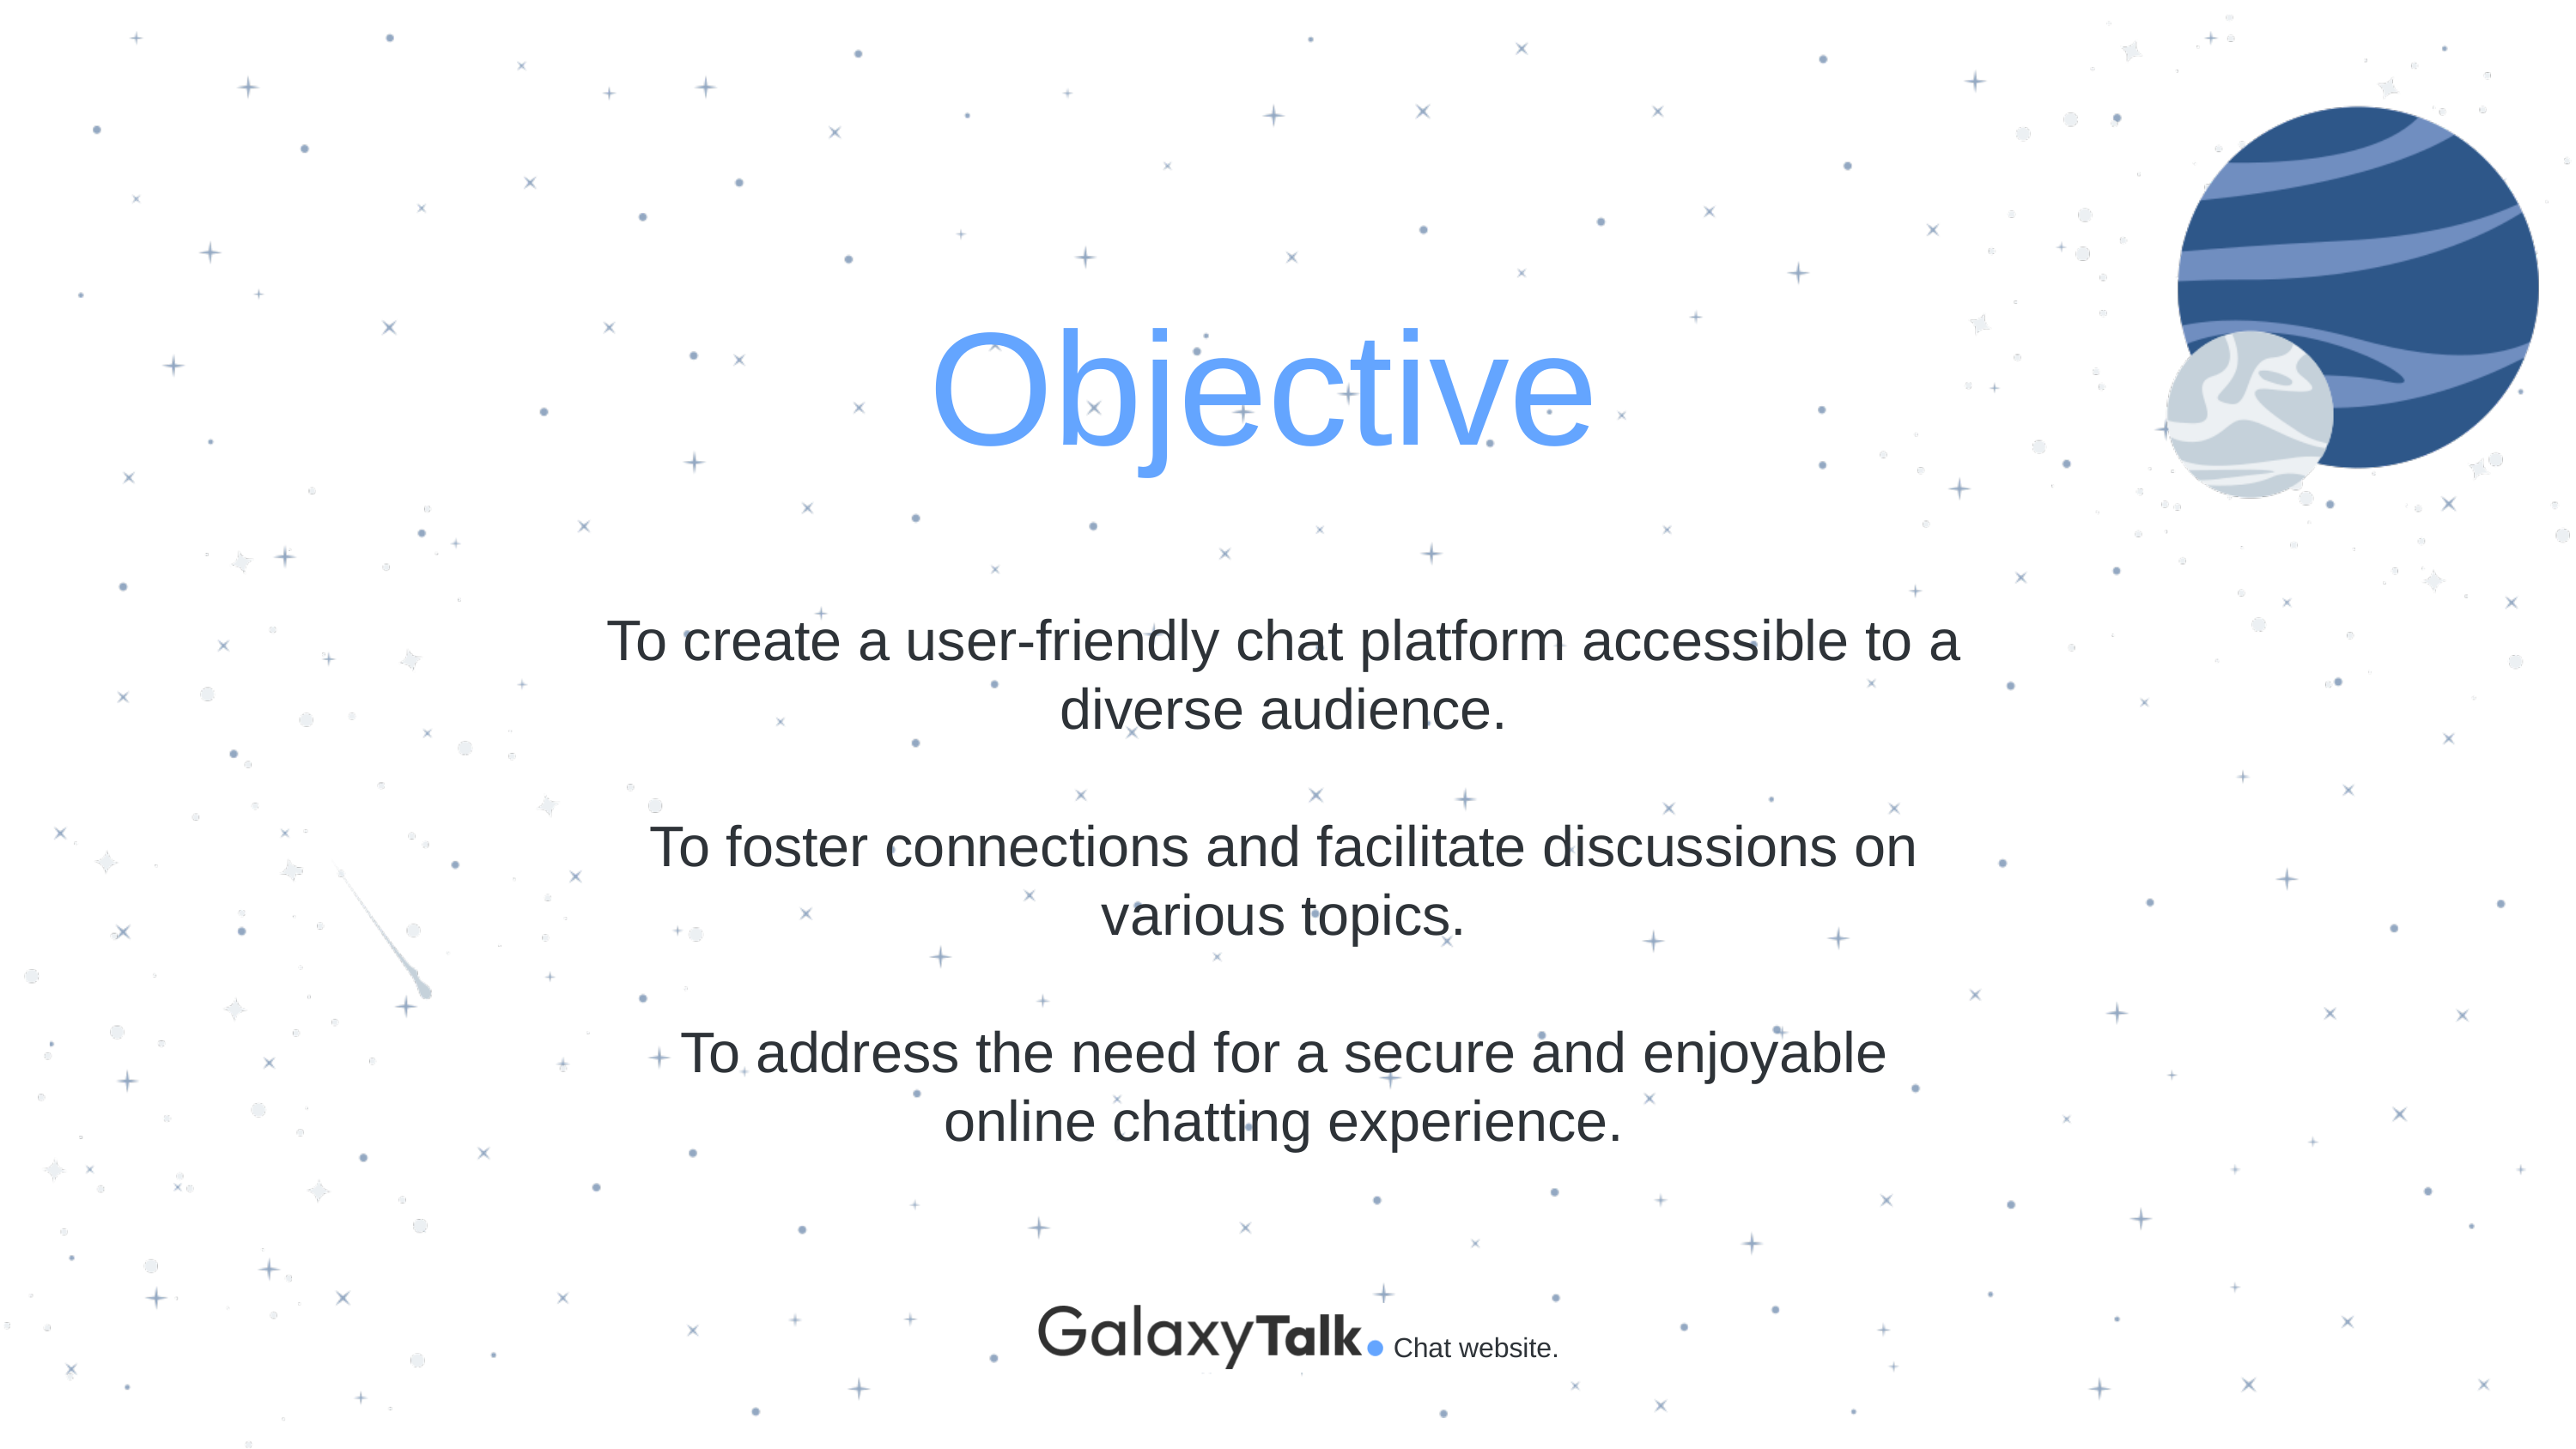

Objective
To create a user-friendly chat platform accessible to a diverse audience.

To foster connections and facilitate discussions on various topics.

To address the need for a secure and enjoyable online chatting experience.

Chat website.